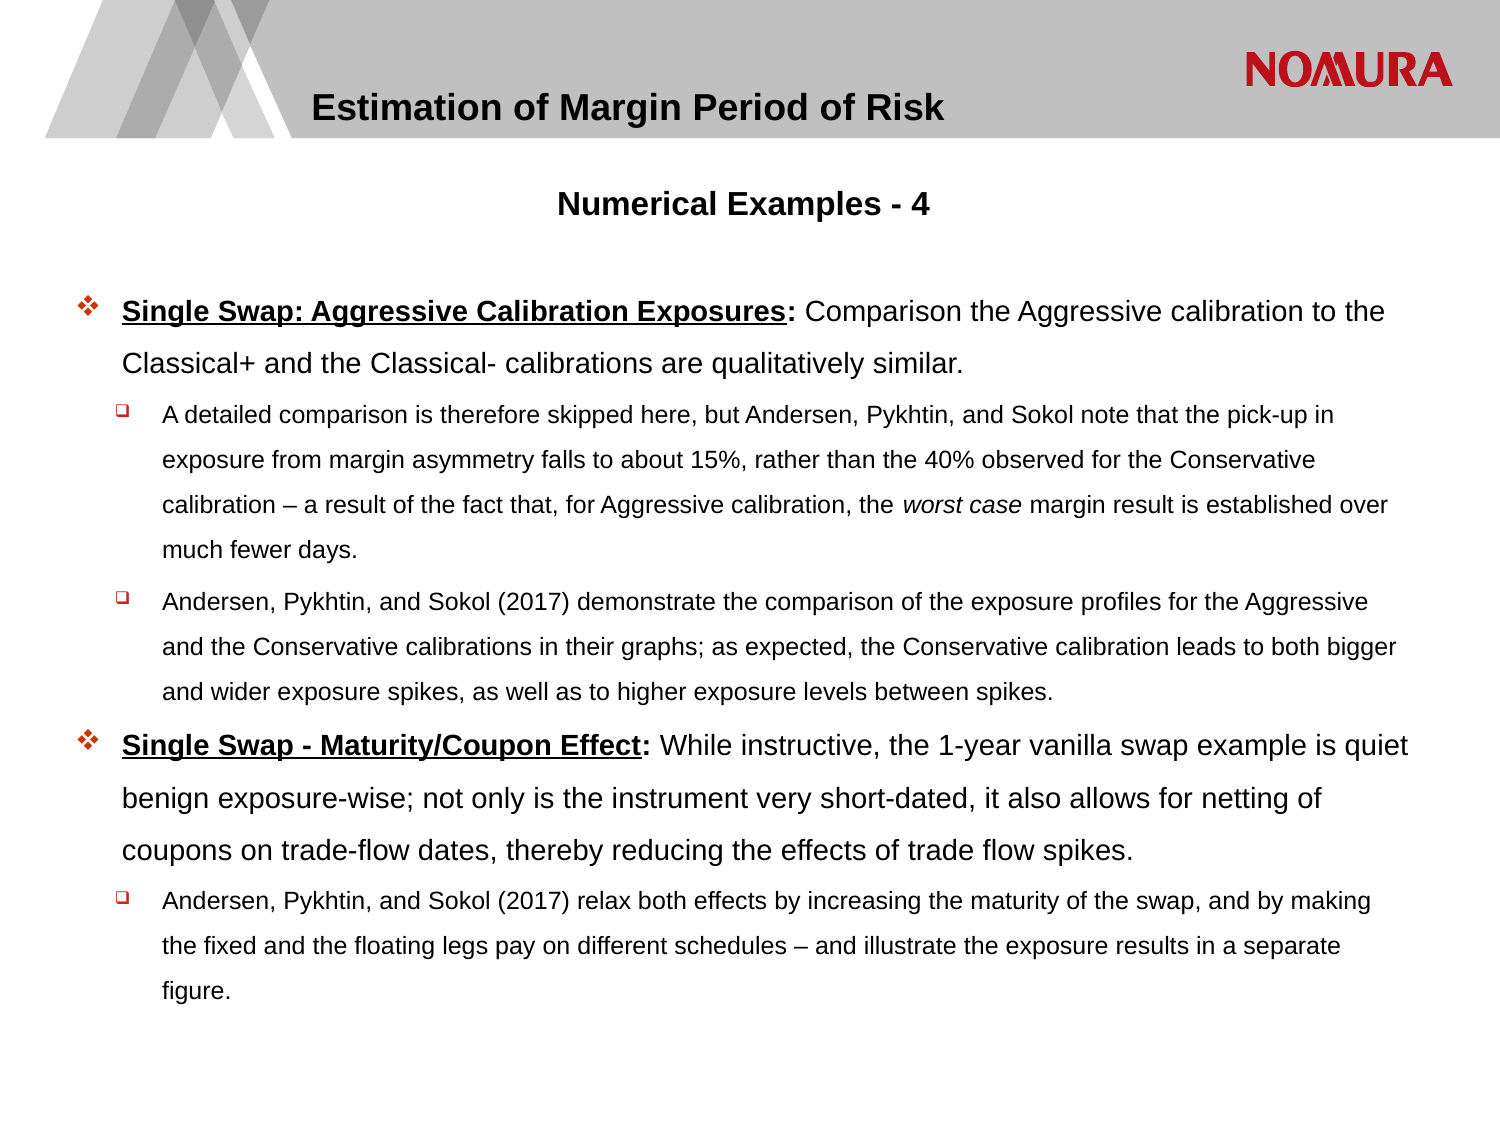

# Estimation of Margin Period of Risk
Numerical Examples - 4

Single Swap: Aggressive Calibration Exposures: Comparison the Aggressive calibration to the Classical+ and the Classical- calibrations are qualitatively similar.
A detailed comparison is therefore skipped here, but Andersen, Pykhtin, and Sokol note that the pick-up in exposure from margin asymmetry falls to about 15%, rather than the 40% observed for the Conservative calibration – a result of the fact that, for Aggressive calibration, the worst case margin result is established over much fewer days.
Andersen, Pykhtin, and Sokol (2017) demonstrate the comparison of the exposure profiles for the Aggressive and the Conservative calibrations in their graphs; as expected, the Conservative calibration leads to both bigger and wider exposure spikes, as well as to higher exposure levels between spikes.
Single Swap - Maturity/Coupon Effect: While instructive, the 1-year vanilla swap example is quiet benign exposure-wise; not only is the instrument very short-dated, it also allows for netting of coupons on trade-flow dates, thereby reducing the effects of trade flow spikes.
Andersen, Pykhtin, and Sokol (2017) relax both effects by increasing the maturity of the swap, and by making the fixed and the floating legs pay on different schedules – and illustrate the exposure results in a separate figure.